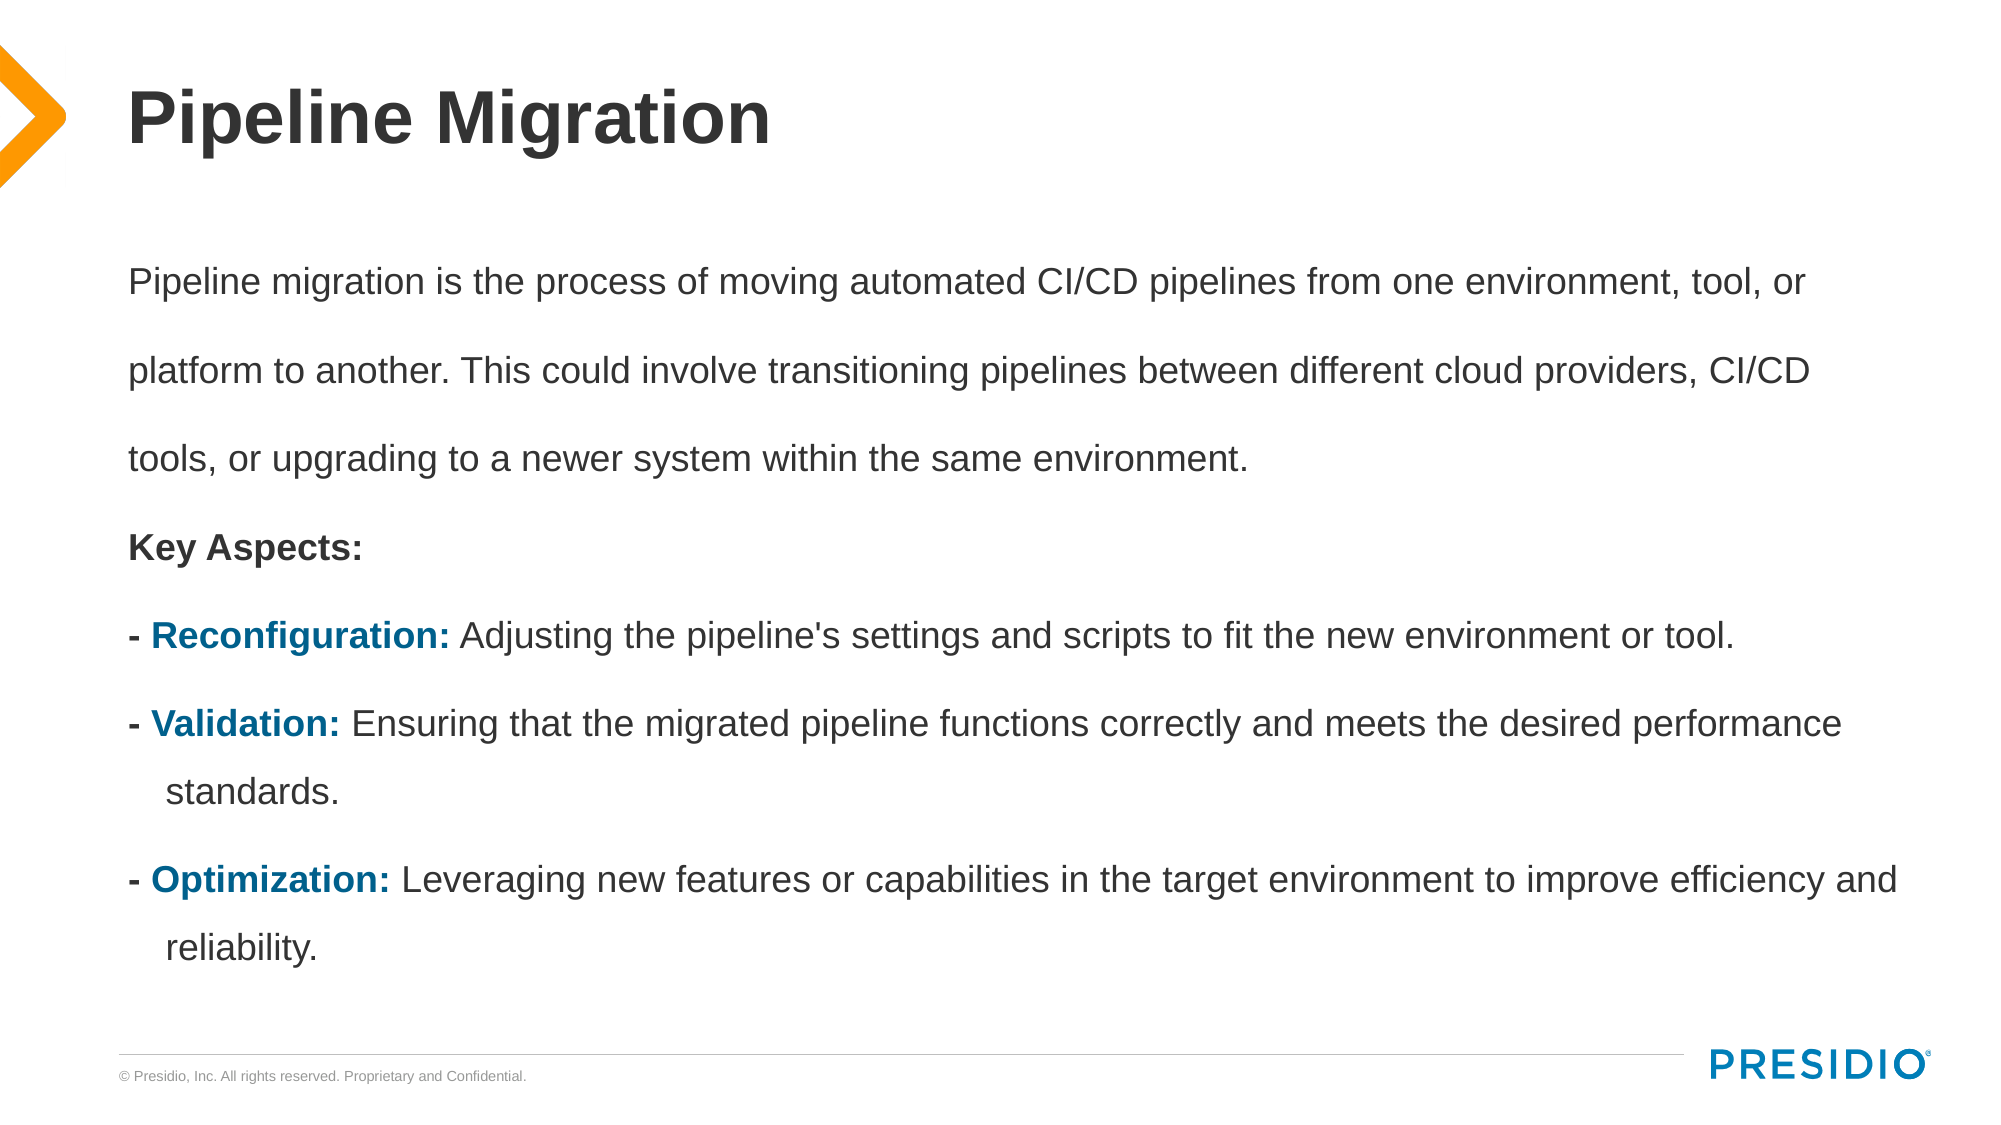

# Pipeline Migration
Pipeline migration is the process of moving automated CI/CD pipelines from one environment, tool, or
platform to another. This could involve transitioning pipelines between different cloud providers, CI/CD
tools, or upgrading to a newer system within the same environment.
Key Aspects:
- Reconfiguration: Adjusting the pipeline's settings and scripts to fit the new environment or tool.
- Validation: Ensuring that the migrated pipeline functions correctly and meets the desired performance      standards.
- Optimization: Leveraging new features or capabilities in the target environment to improve efficiency and  reliability.